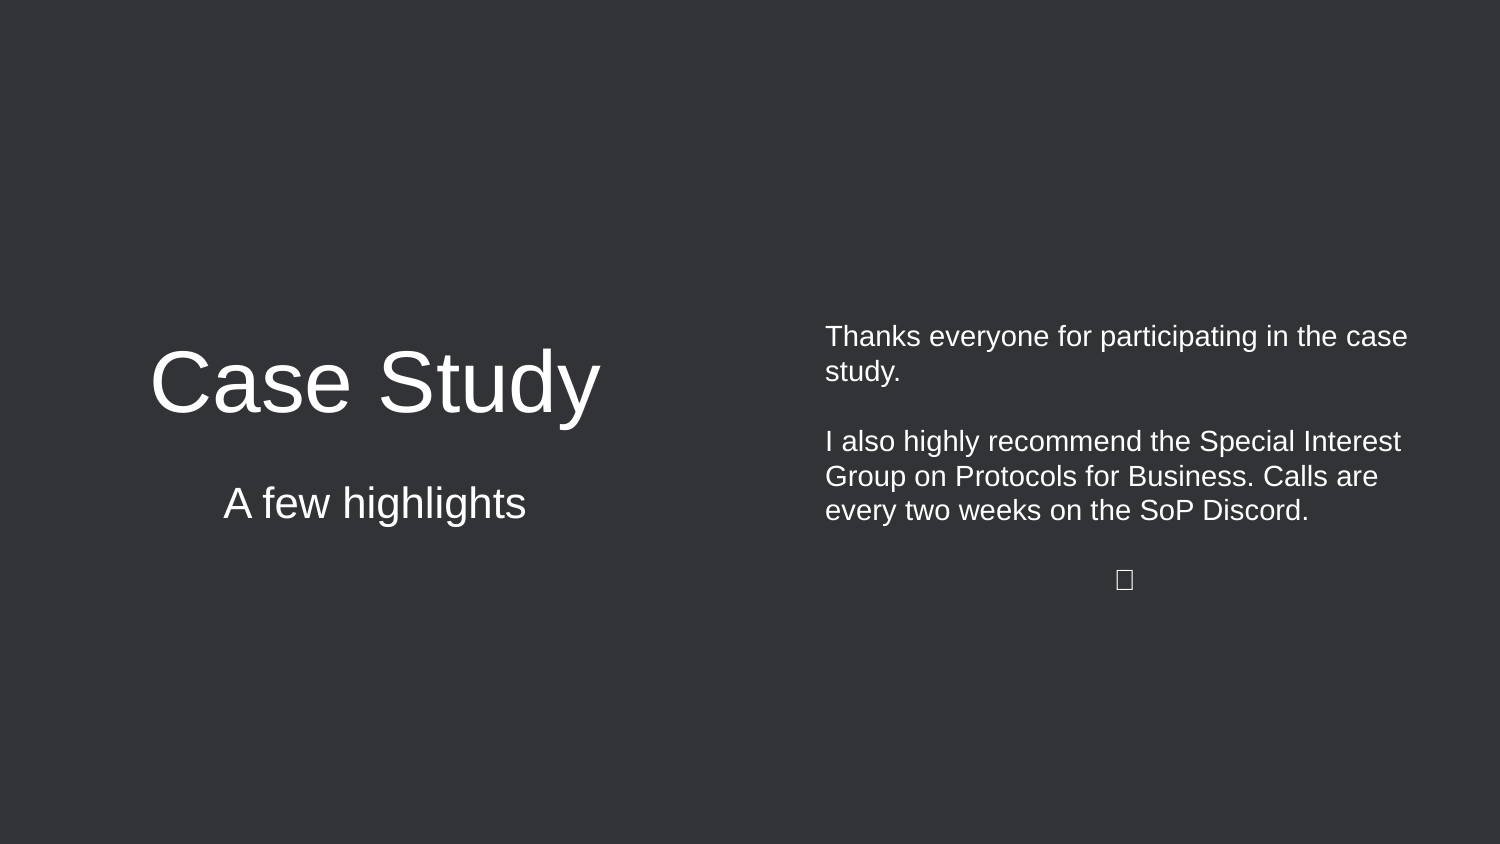

Thanks everyone for participating in the case study.

I also highly recommend the Special Interest Group on Protocols for Business. Calls are every two weeks on the SoP Discord.

🫡
# Case Study
A few highlights